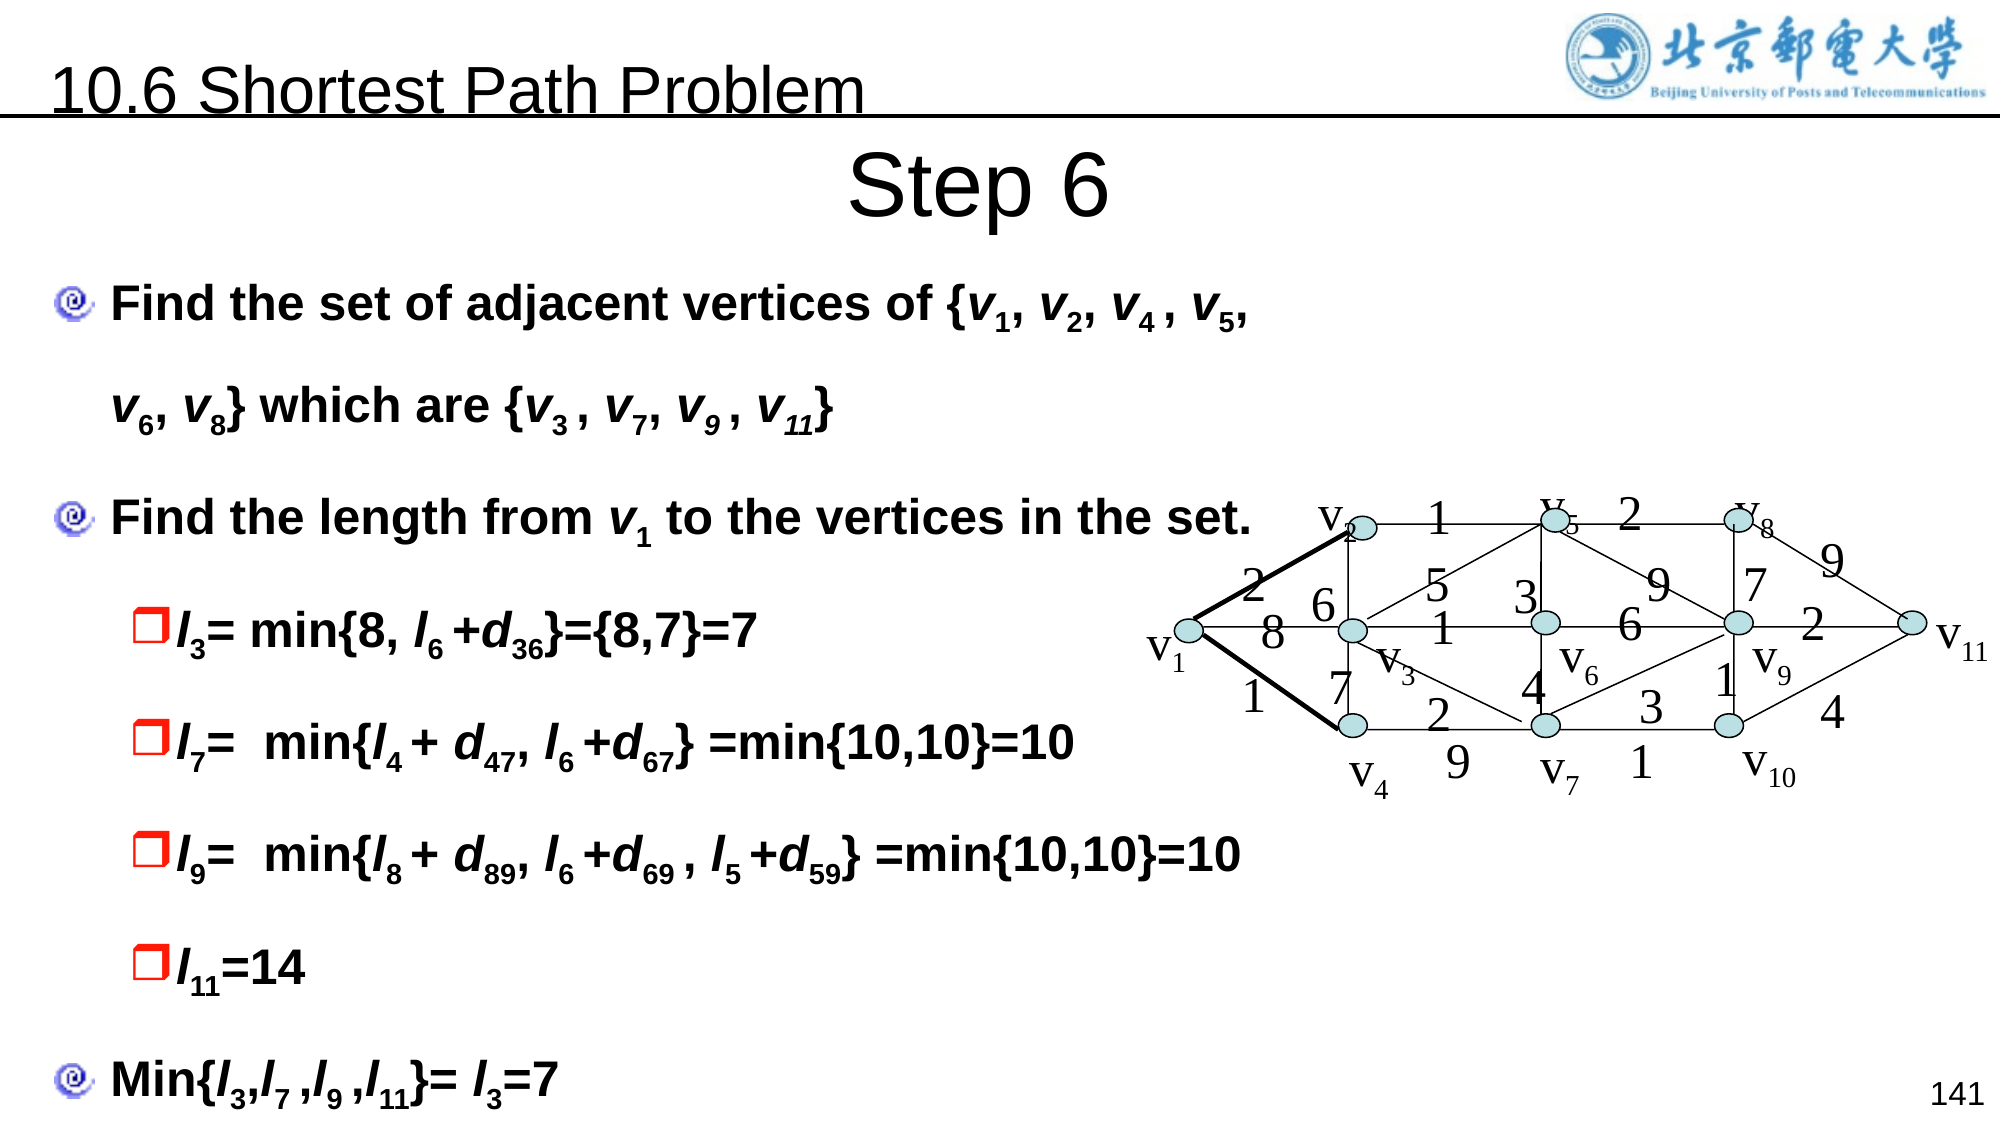

10.6 Shortest Path Problem
Step 6
Find the set of adjacent vertices of {v1, v2, v4 , v5, v6, v8} which are {v3 , v7, v9 , v11}
Find the length from v1 to the vertices in the set.
l3= min{8, l6 +d36}={8,7}=7
l7=  min{l4 + d47, l6 +d67} =min{10,10}=10
l9=  min{l8 + d89, l6 +d69 , l5 +d59} =min{10,10}=10
l11=14
Min{l3,l7 ,l9 ,l11}= l3=7
Connect v6 to v3
v5
v8
v2

2
1

9

2
5
9
7
3
6
6
2
1
8
v11
v1

v3
v6
v9

1

7
4
1
3
4
2

v10
9
1
v7
v4